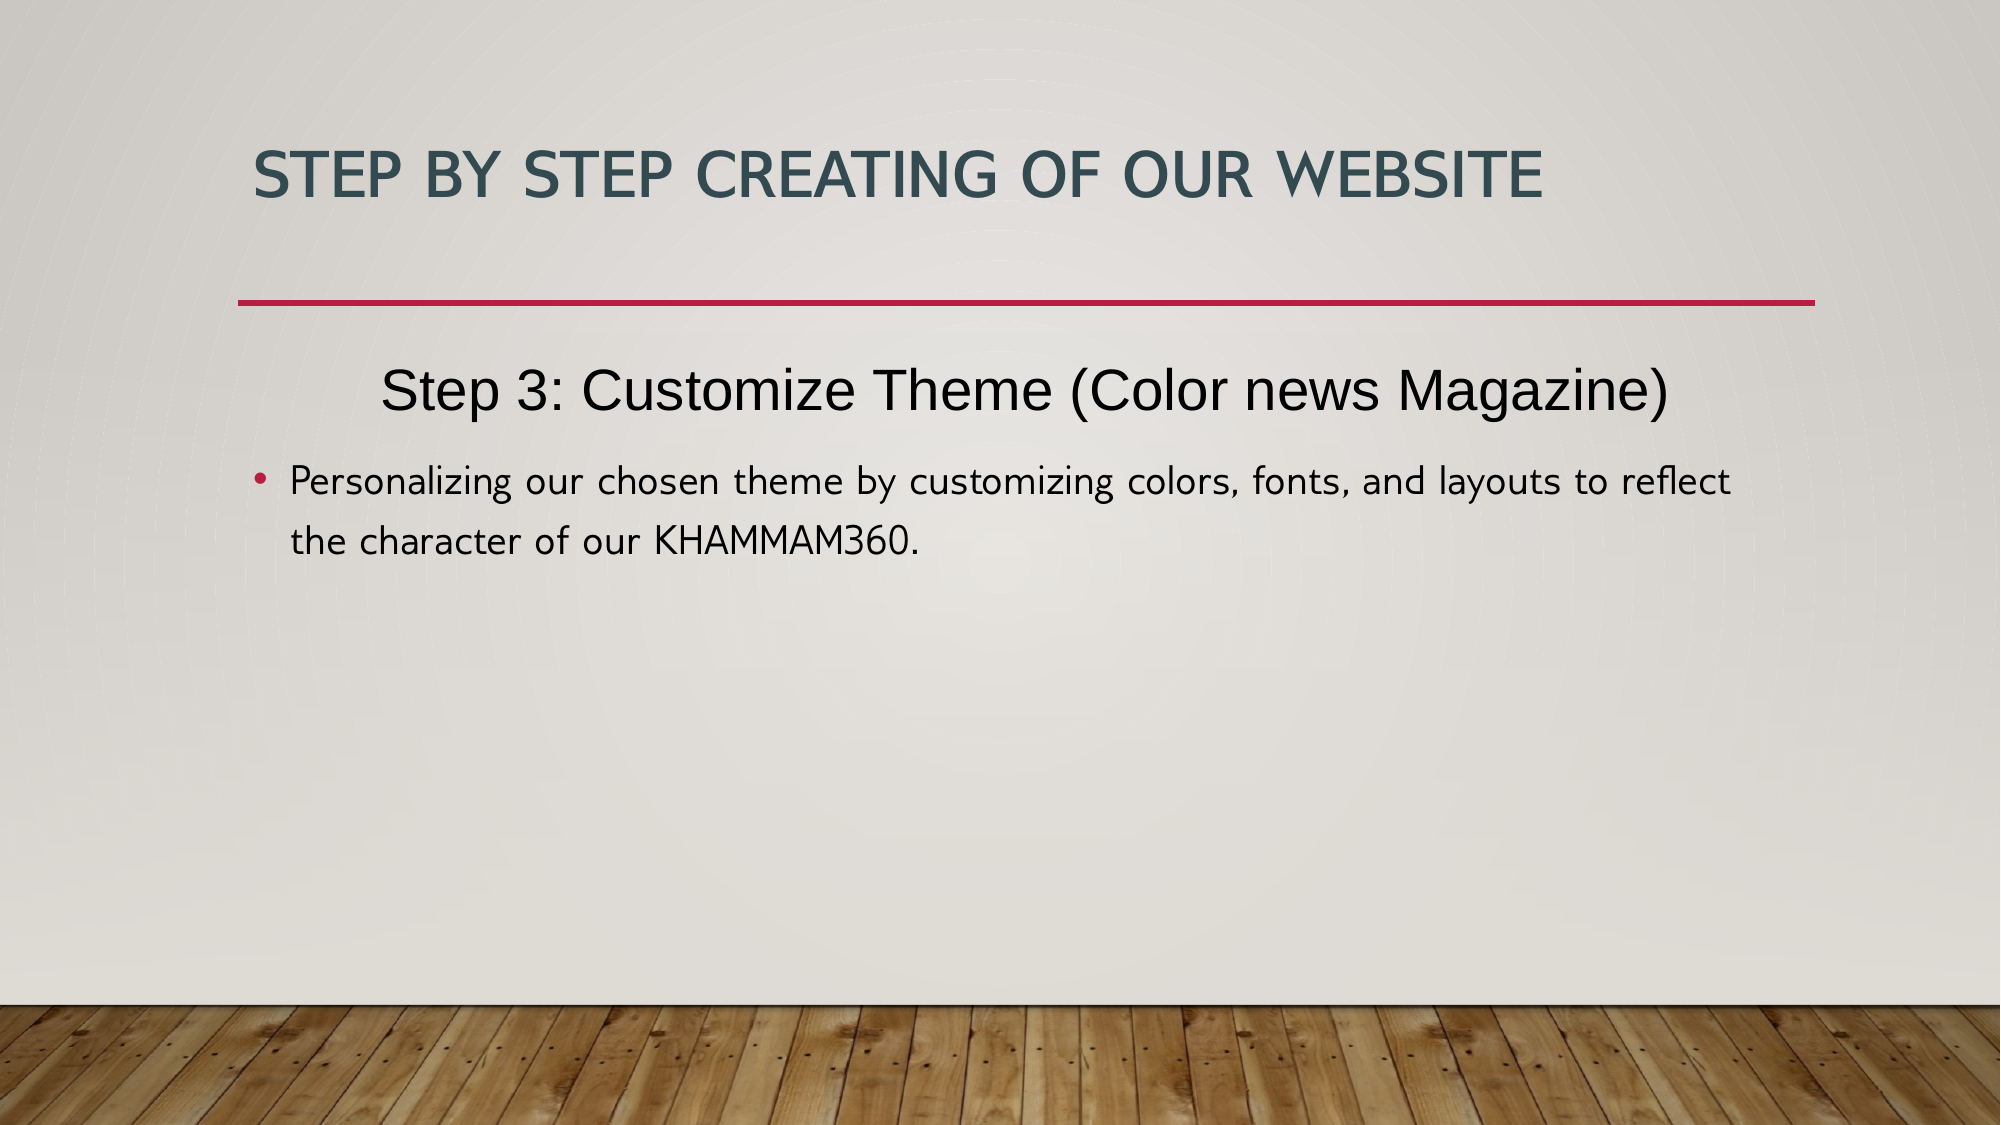

# STEP BY STEP CREATING OF OUR WEBSITE
Step 3: Customize Theme (Color news Magazine)
Personalizing our chosen theme by customizing colors, fonts, and layouts to reflect the character of our KHAMMAM360.